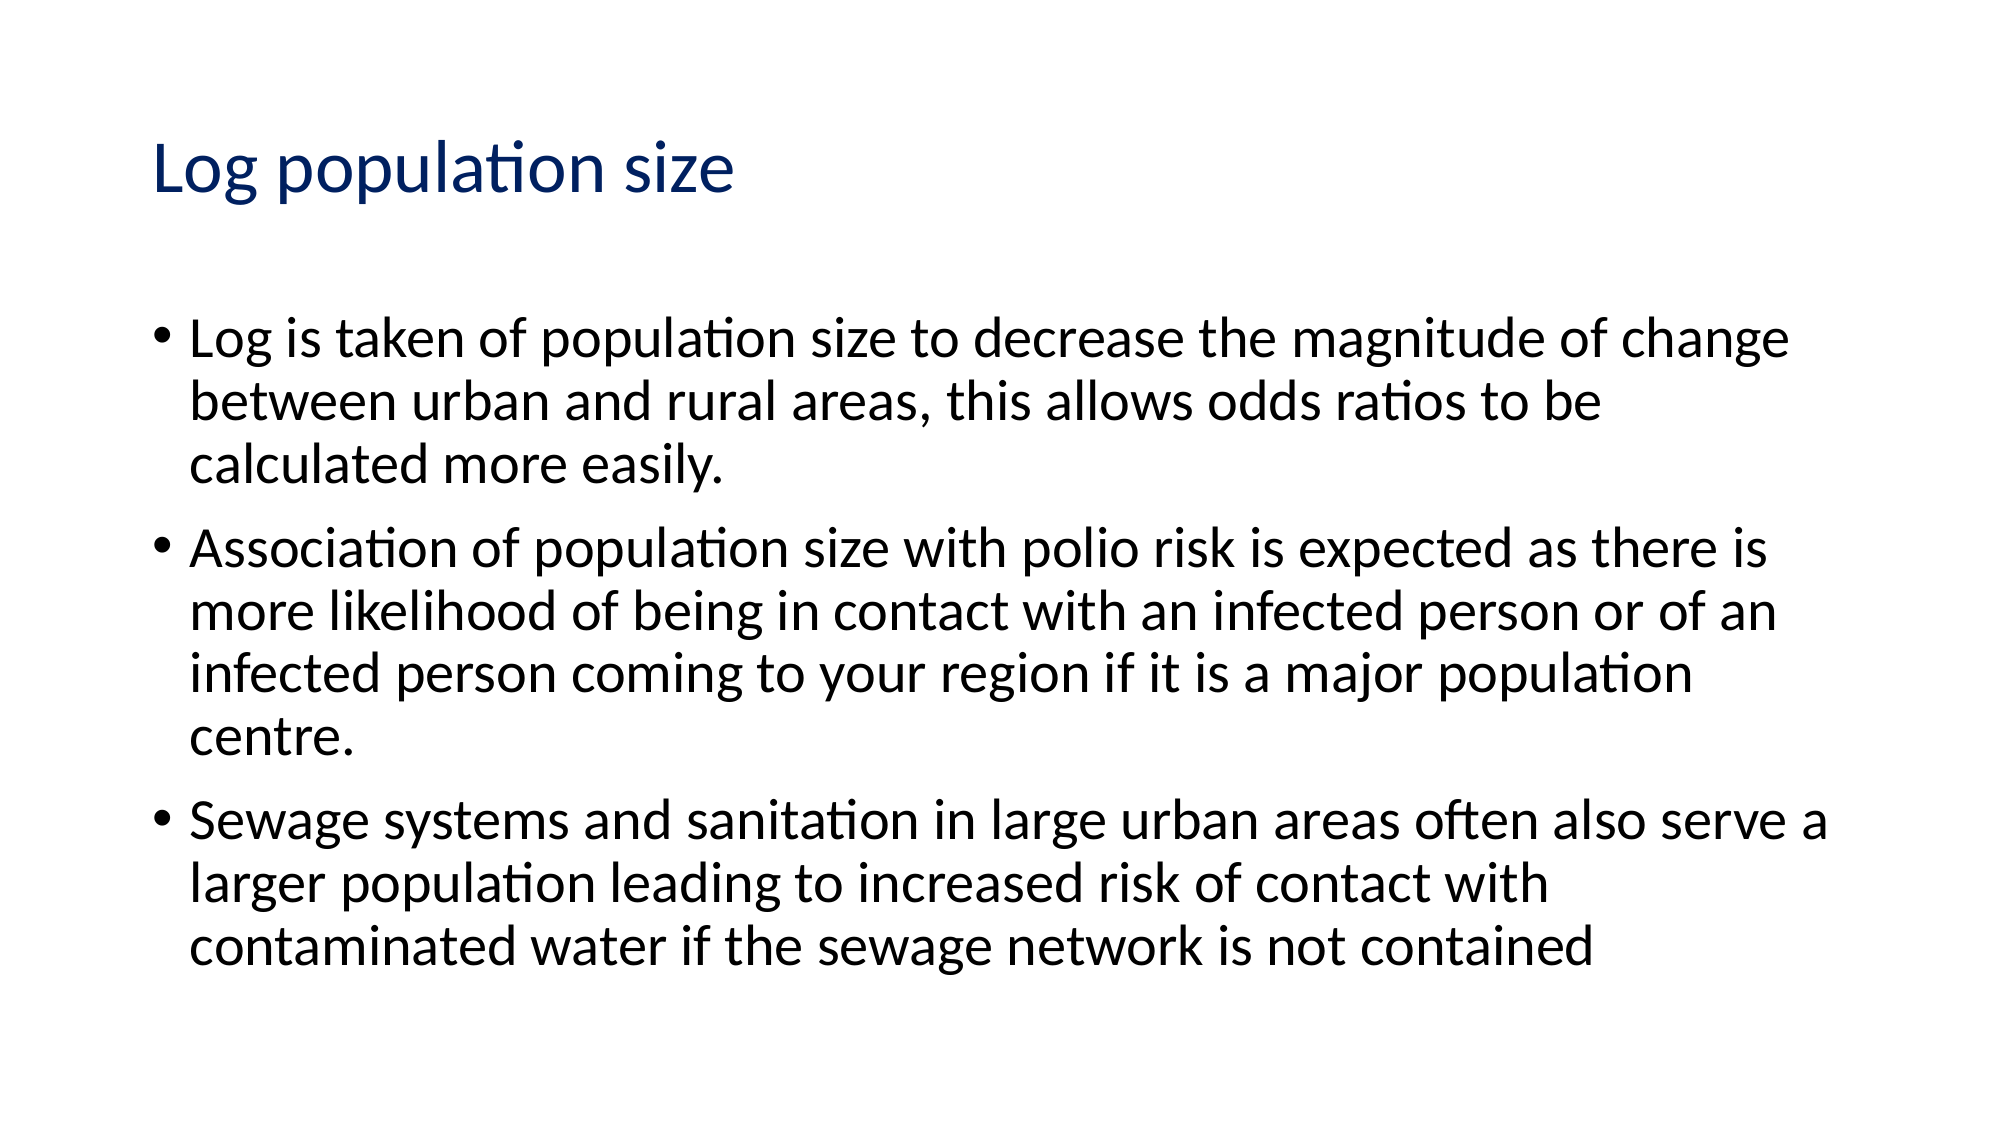

# Log population size
Log is taken of population size to decrease the magnitude of change between urban and rural areas, this allows odds ratios to be calculated more easily.
Association of population size with polio risk is expected as there is more likelihood of being in contact with an infected person or of an infected person coming to your region if it is a major population centre.
Sewage systems and sanitation in large urban areas often also serve a larger population leading to increased risk of contact with contaminated water if the sewage network is not contained